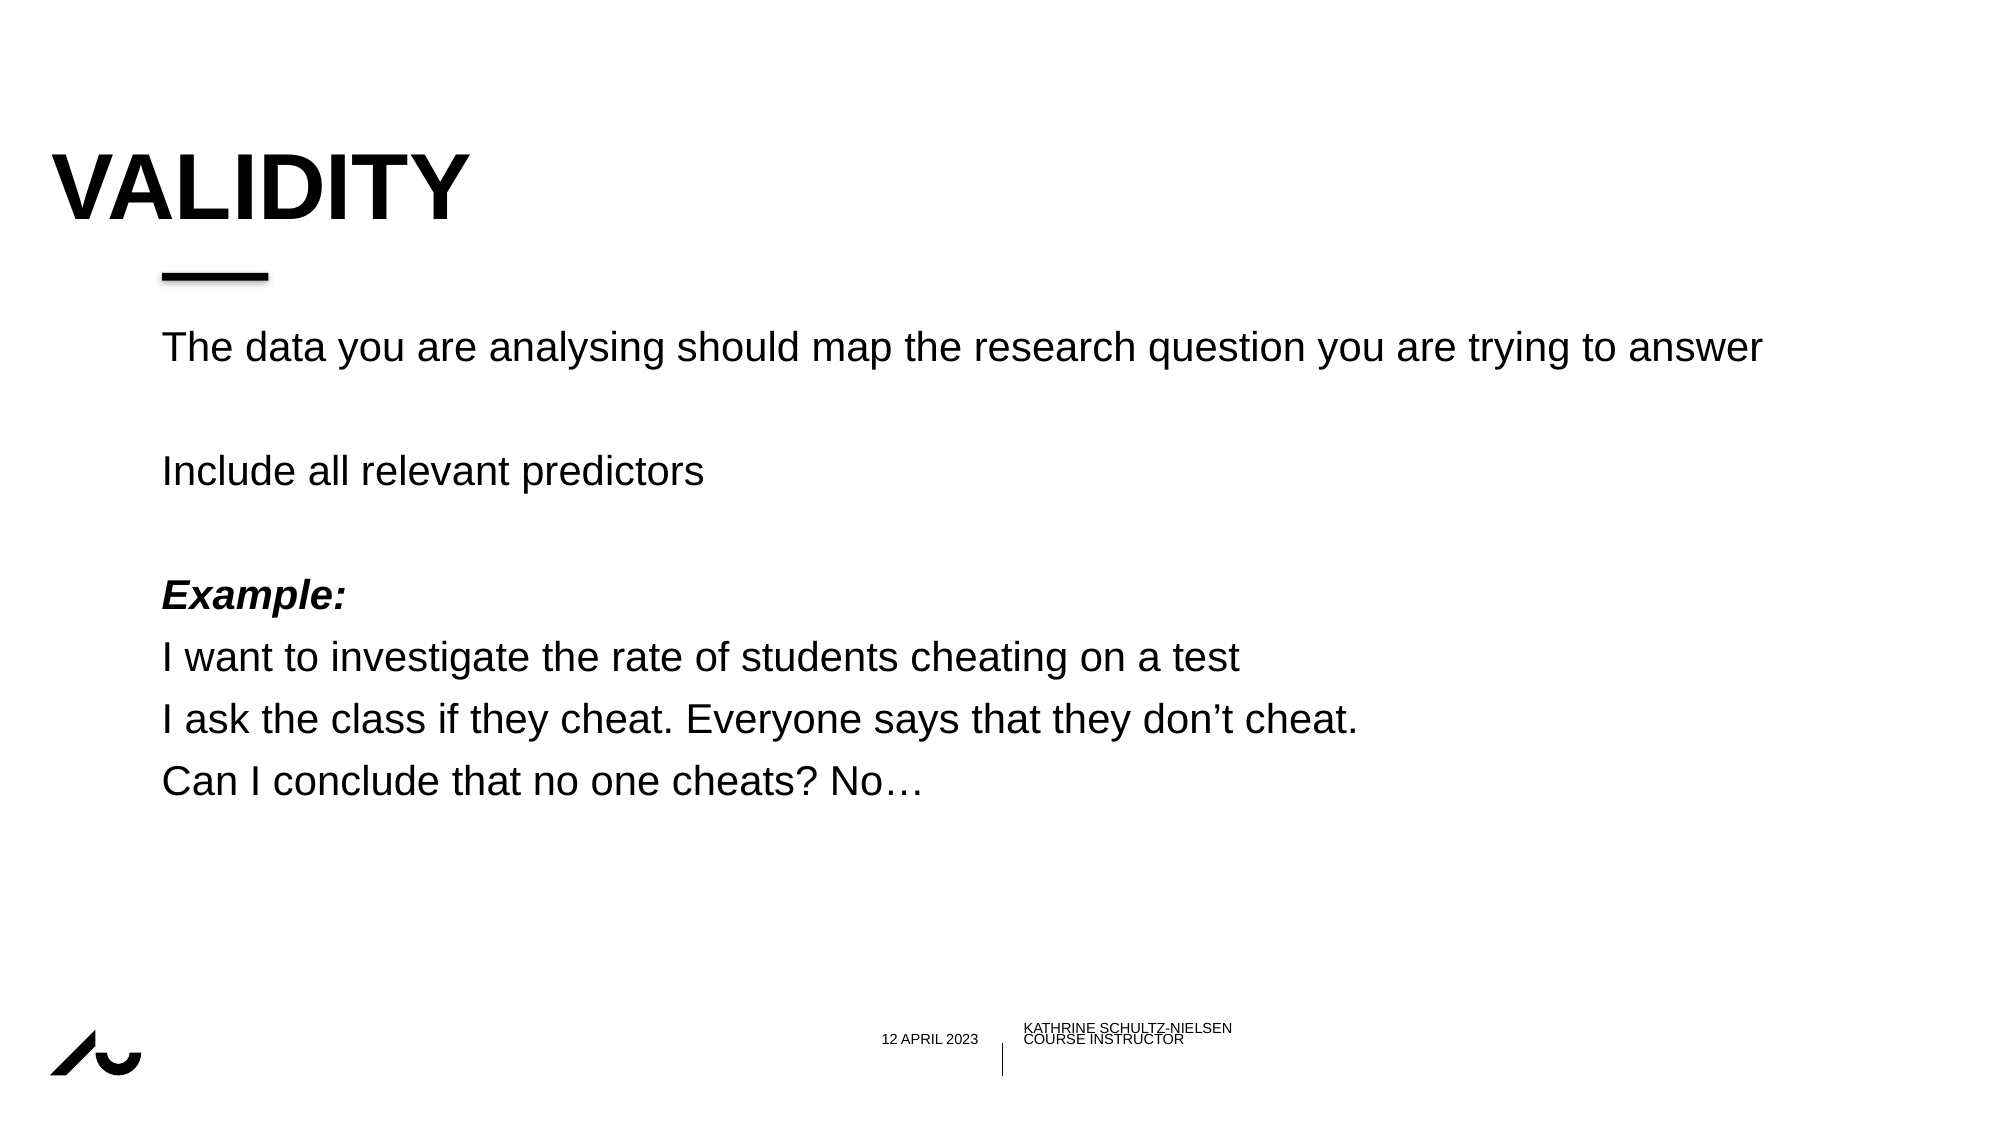

# validity
The data you are analysing should map the research question you are trying to answer

Include all relevant predictors

Example:
I want to investigate the rate of students cheating on a test
I ask the class if they cheat. Everyone says that they don’t cheat.
Can I conclude that no one cheats? No…
03/05/202308/02/2023